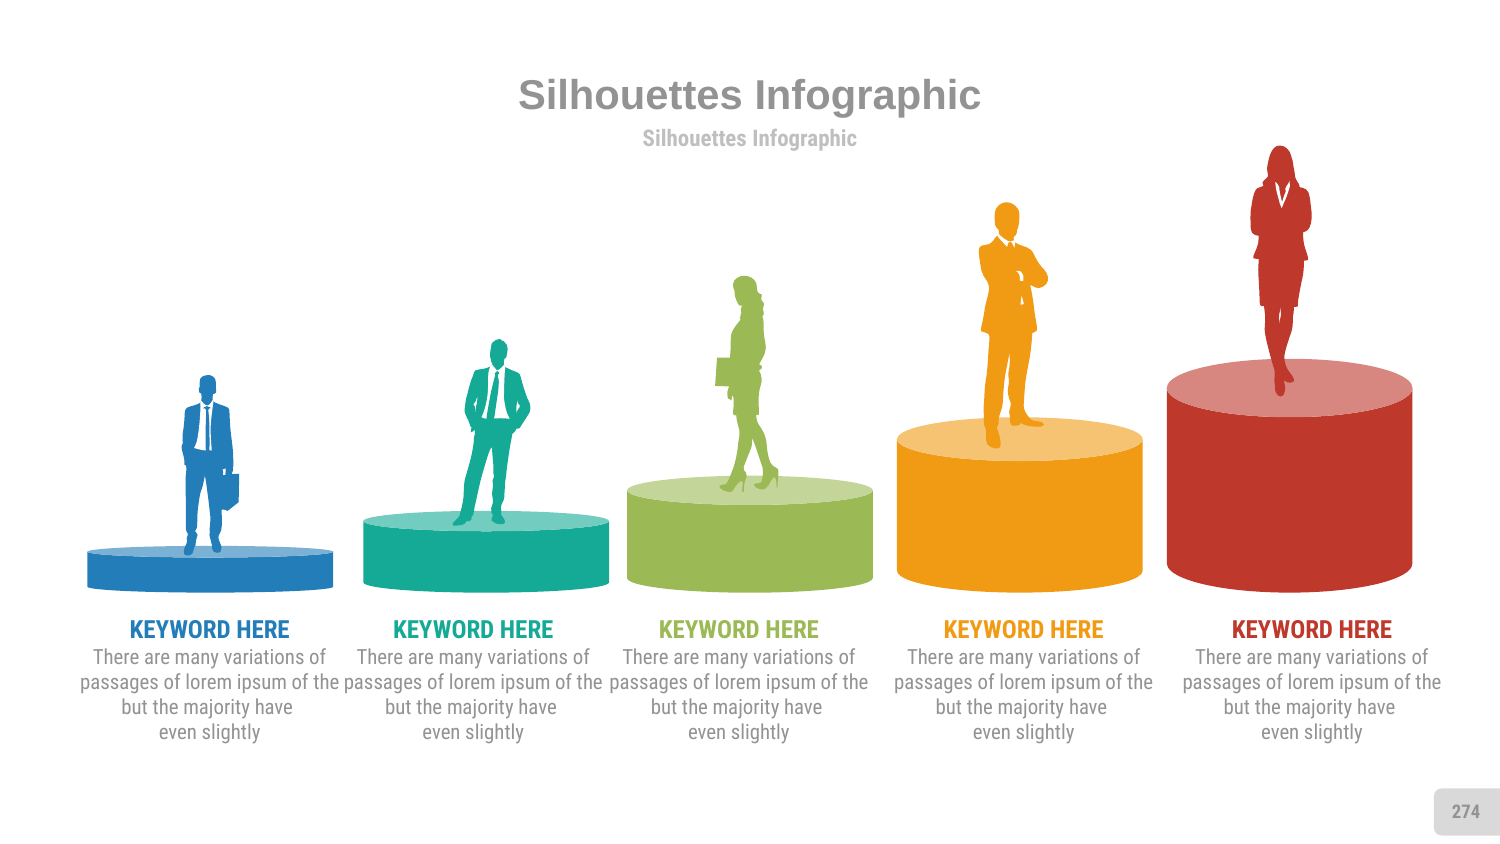

# Silhouettes Infographic
Silhouettes Infographic

KEYWORD HERE
There are many variations of passages of lorem ipsum of the
but the majority have
even slightly
KEYWORD HERE
There are many variations of passages of lorem ipsum of the
but the majority have
even slightly
KEYWORD HERE
There are many variations of passages of lorem ipsum of the
but the majority have
even slightly
KEYWORD HERE
There are many variations of passages of lorem ipsum of the
but the majority have
even slightly
KEYWORD HERE
There are many variations of passages of lorem ipsum of the
but the majority have
even slightly
274